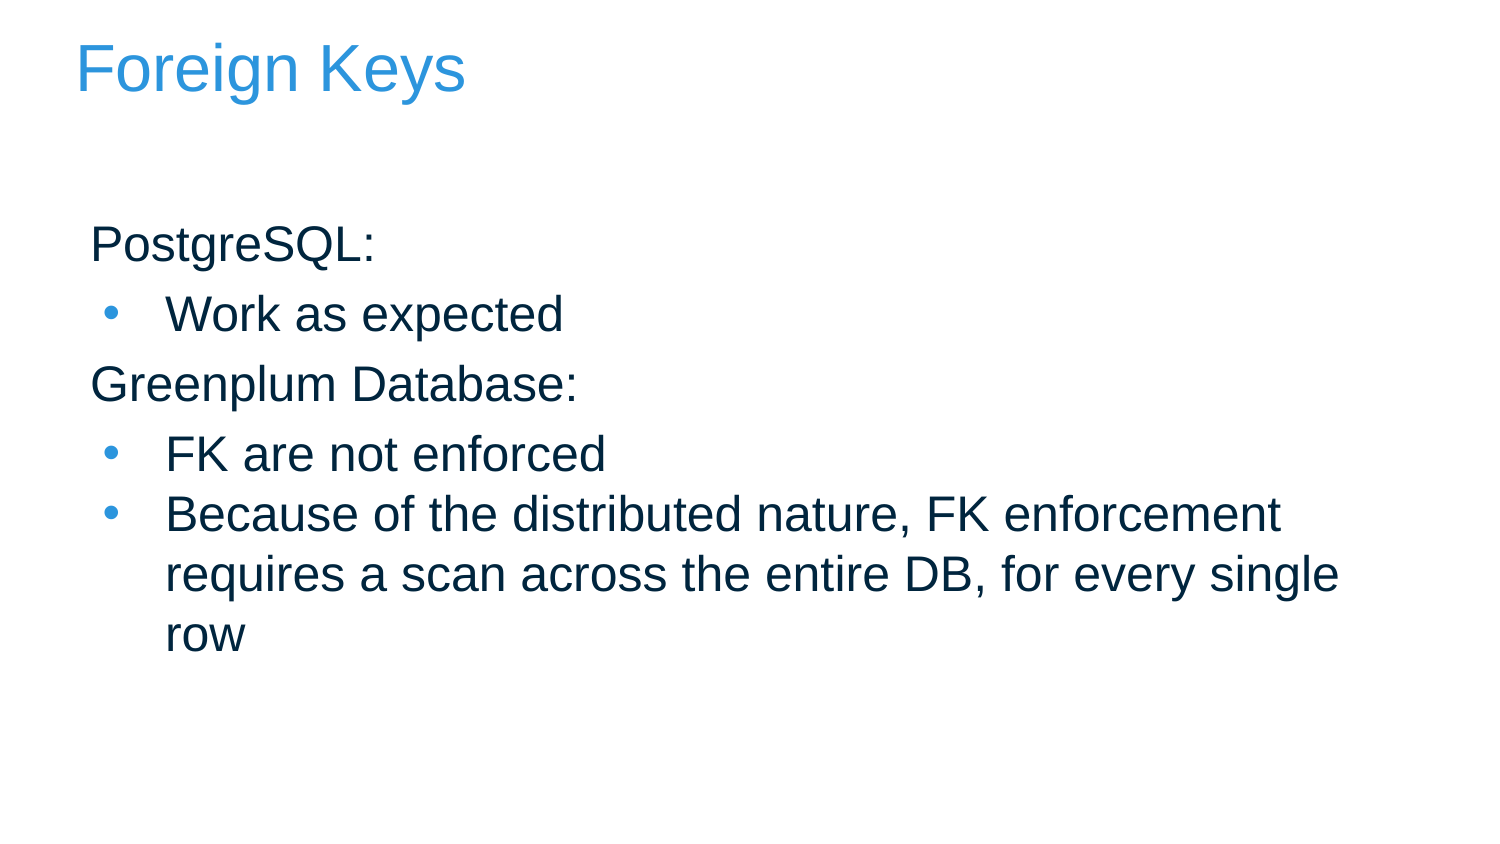

# Foreign Keys
PostgreSQL:
Work as expected
Greenplum Database:
FK are not enforced
Because of the distributed nature, FK enforcement requires a scan across the entire DB, for every single row